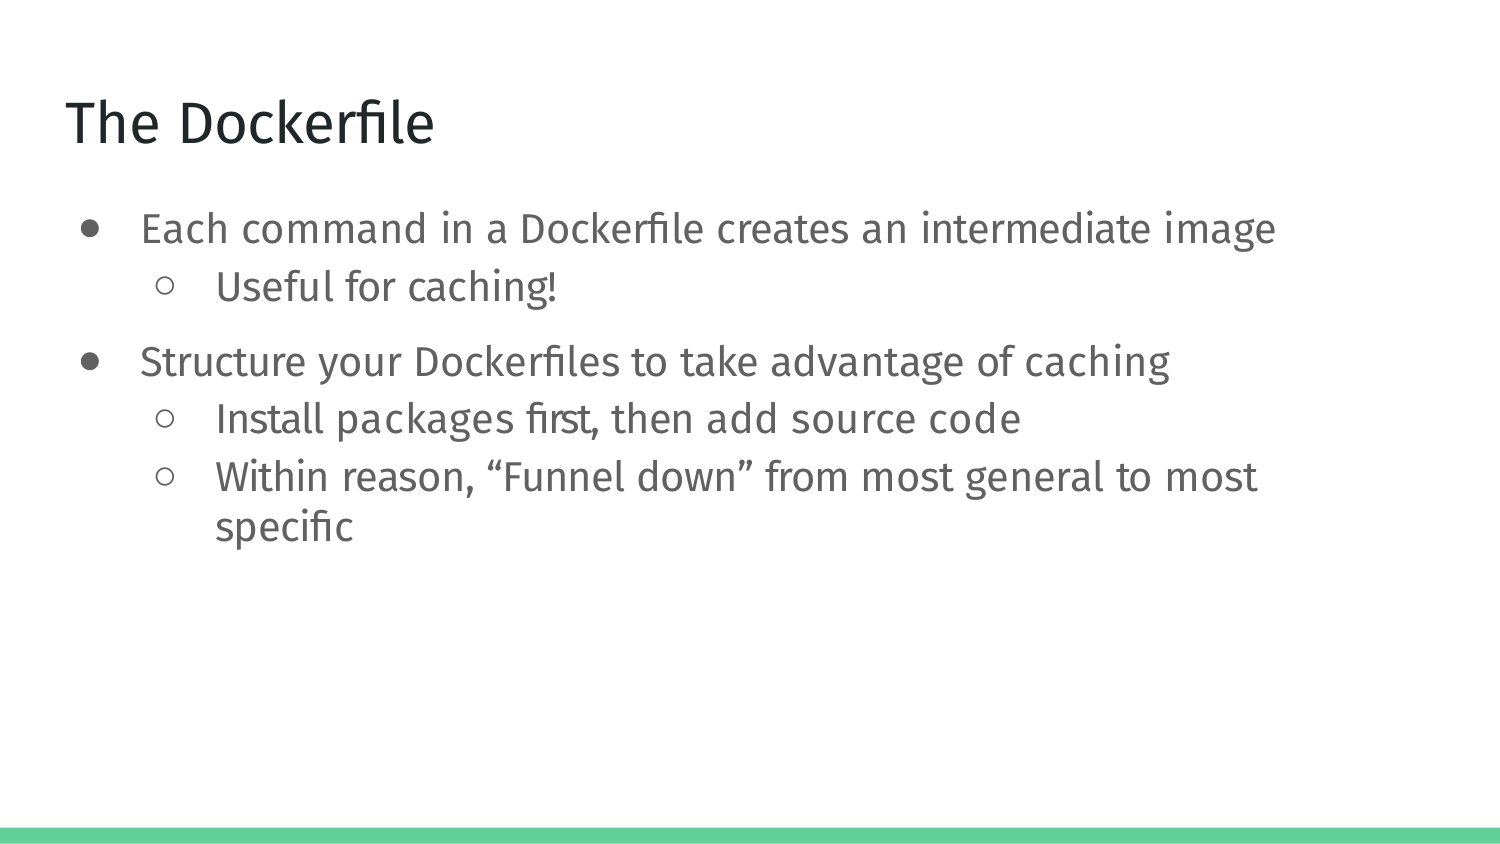

# The Dockerfile
Each command in a Dockerfile creates an intermediate image
Useful for caching!
Structure your Dockerfiles to take advantage of caching
Install packages first, then add source code
Within reason, “Funnel down” from most general to most specific